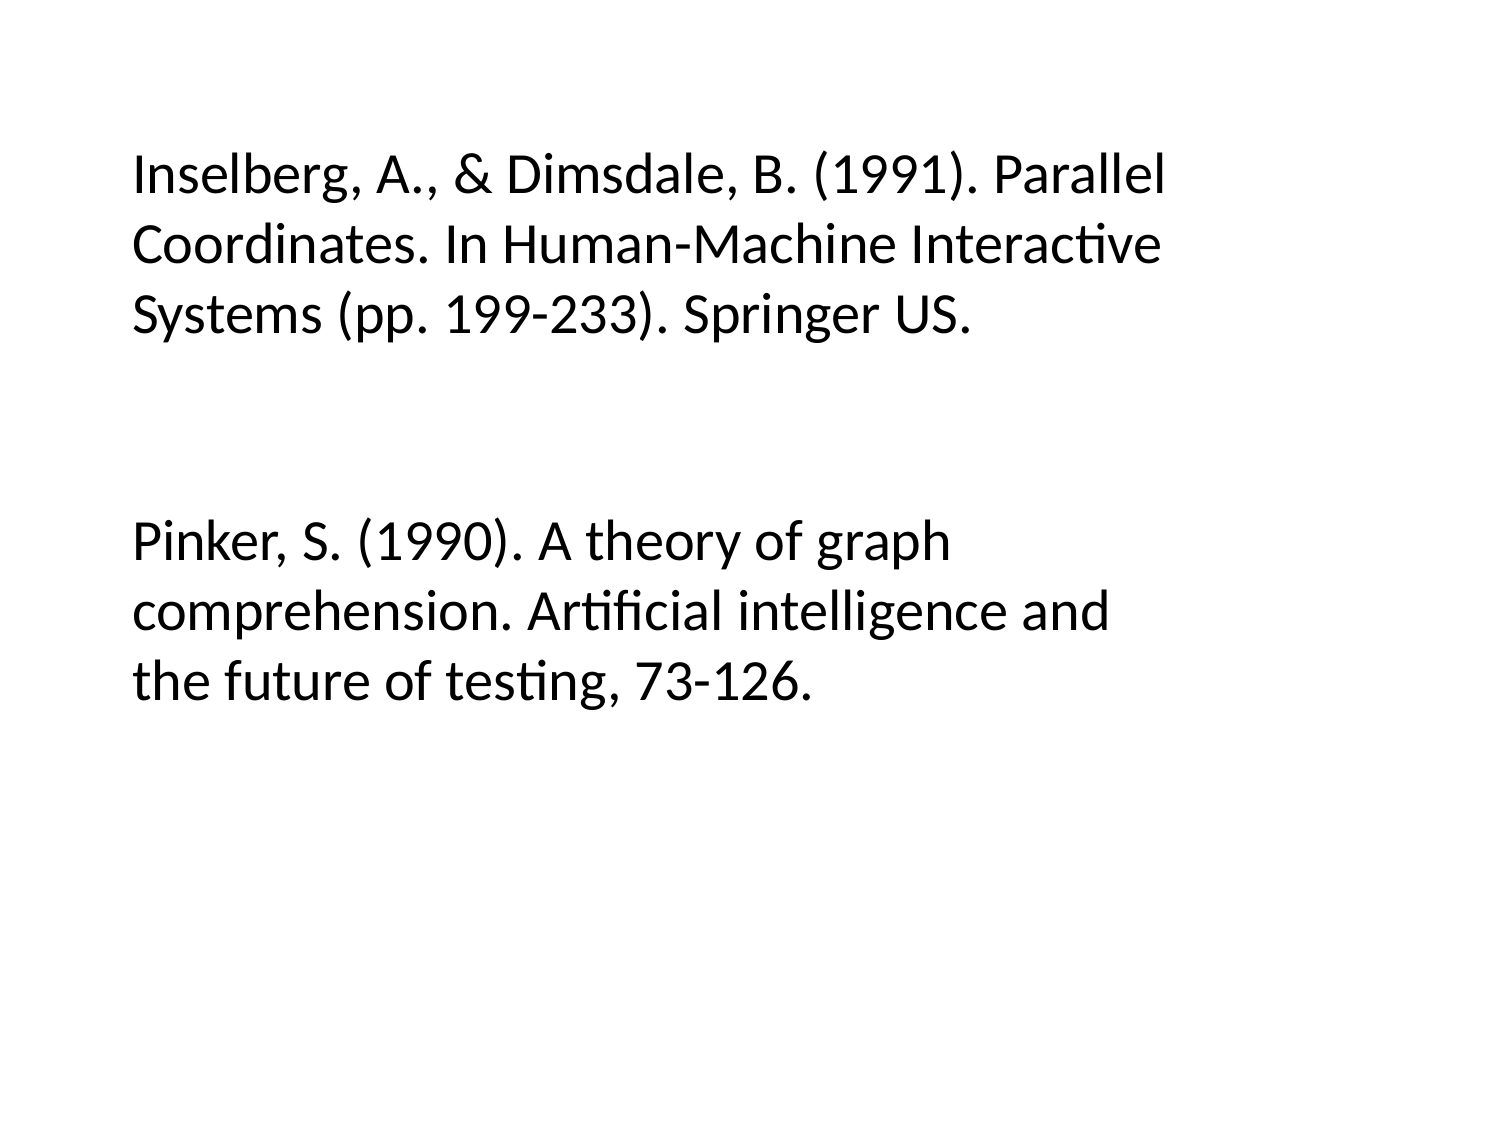

Inselberg, A., & Dimsdale, B. (1991). Parallel Coordinates. In Human-Machine Interactive Systems (pp. 199-233). Springer US.
Pinker, S. (1990). A theory of graph comprehension. Artificial intelligence and the future of testing, 73-126.